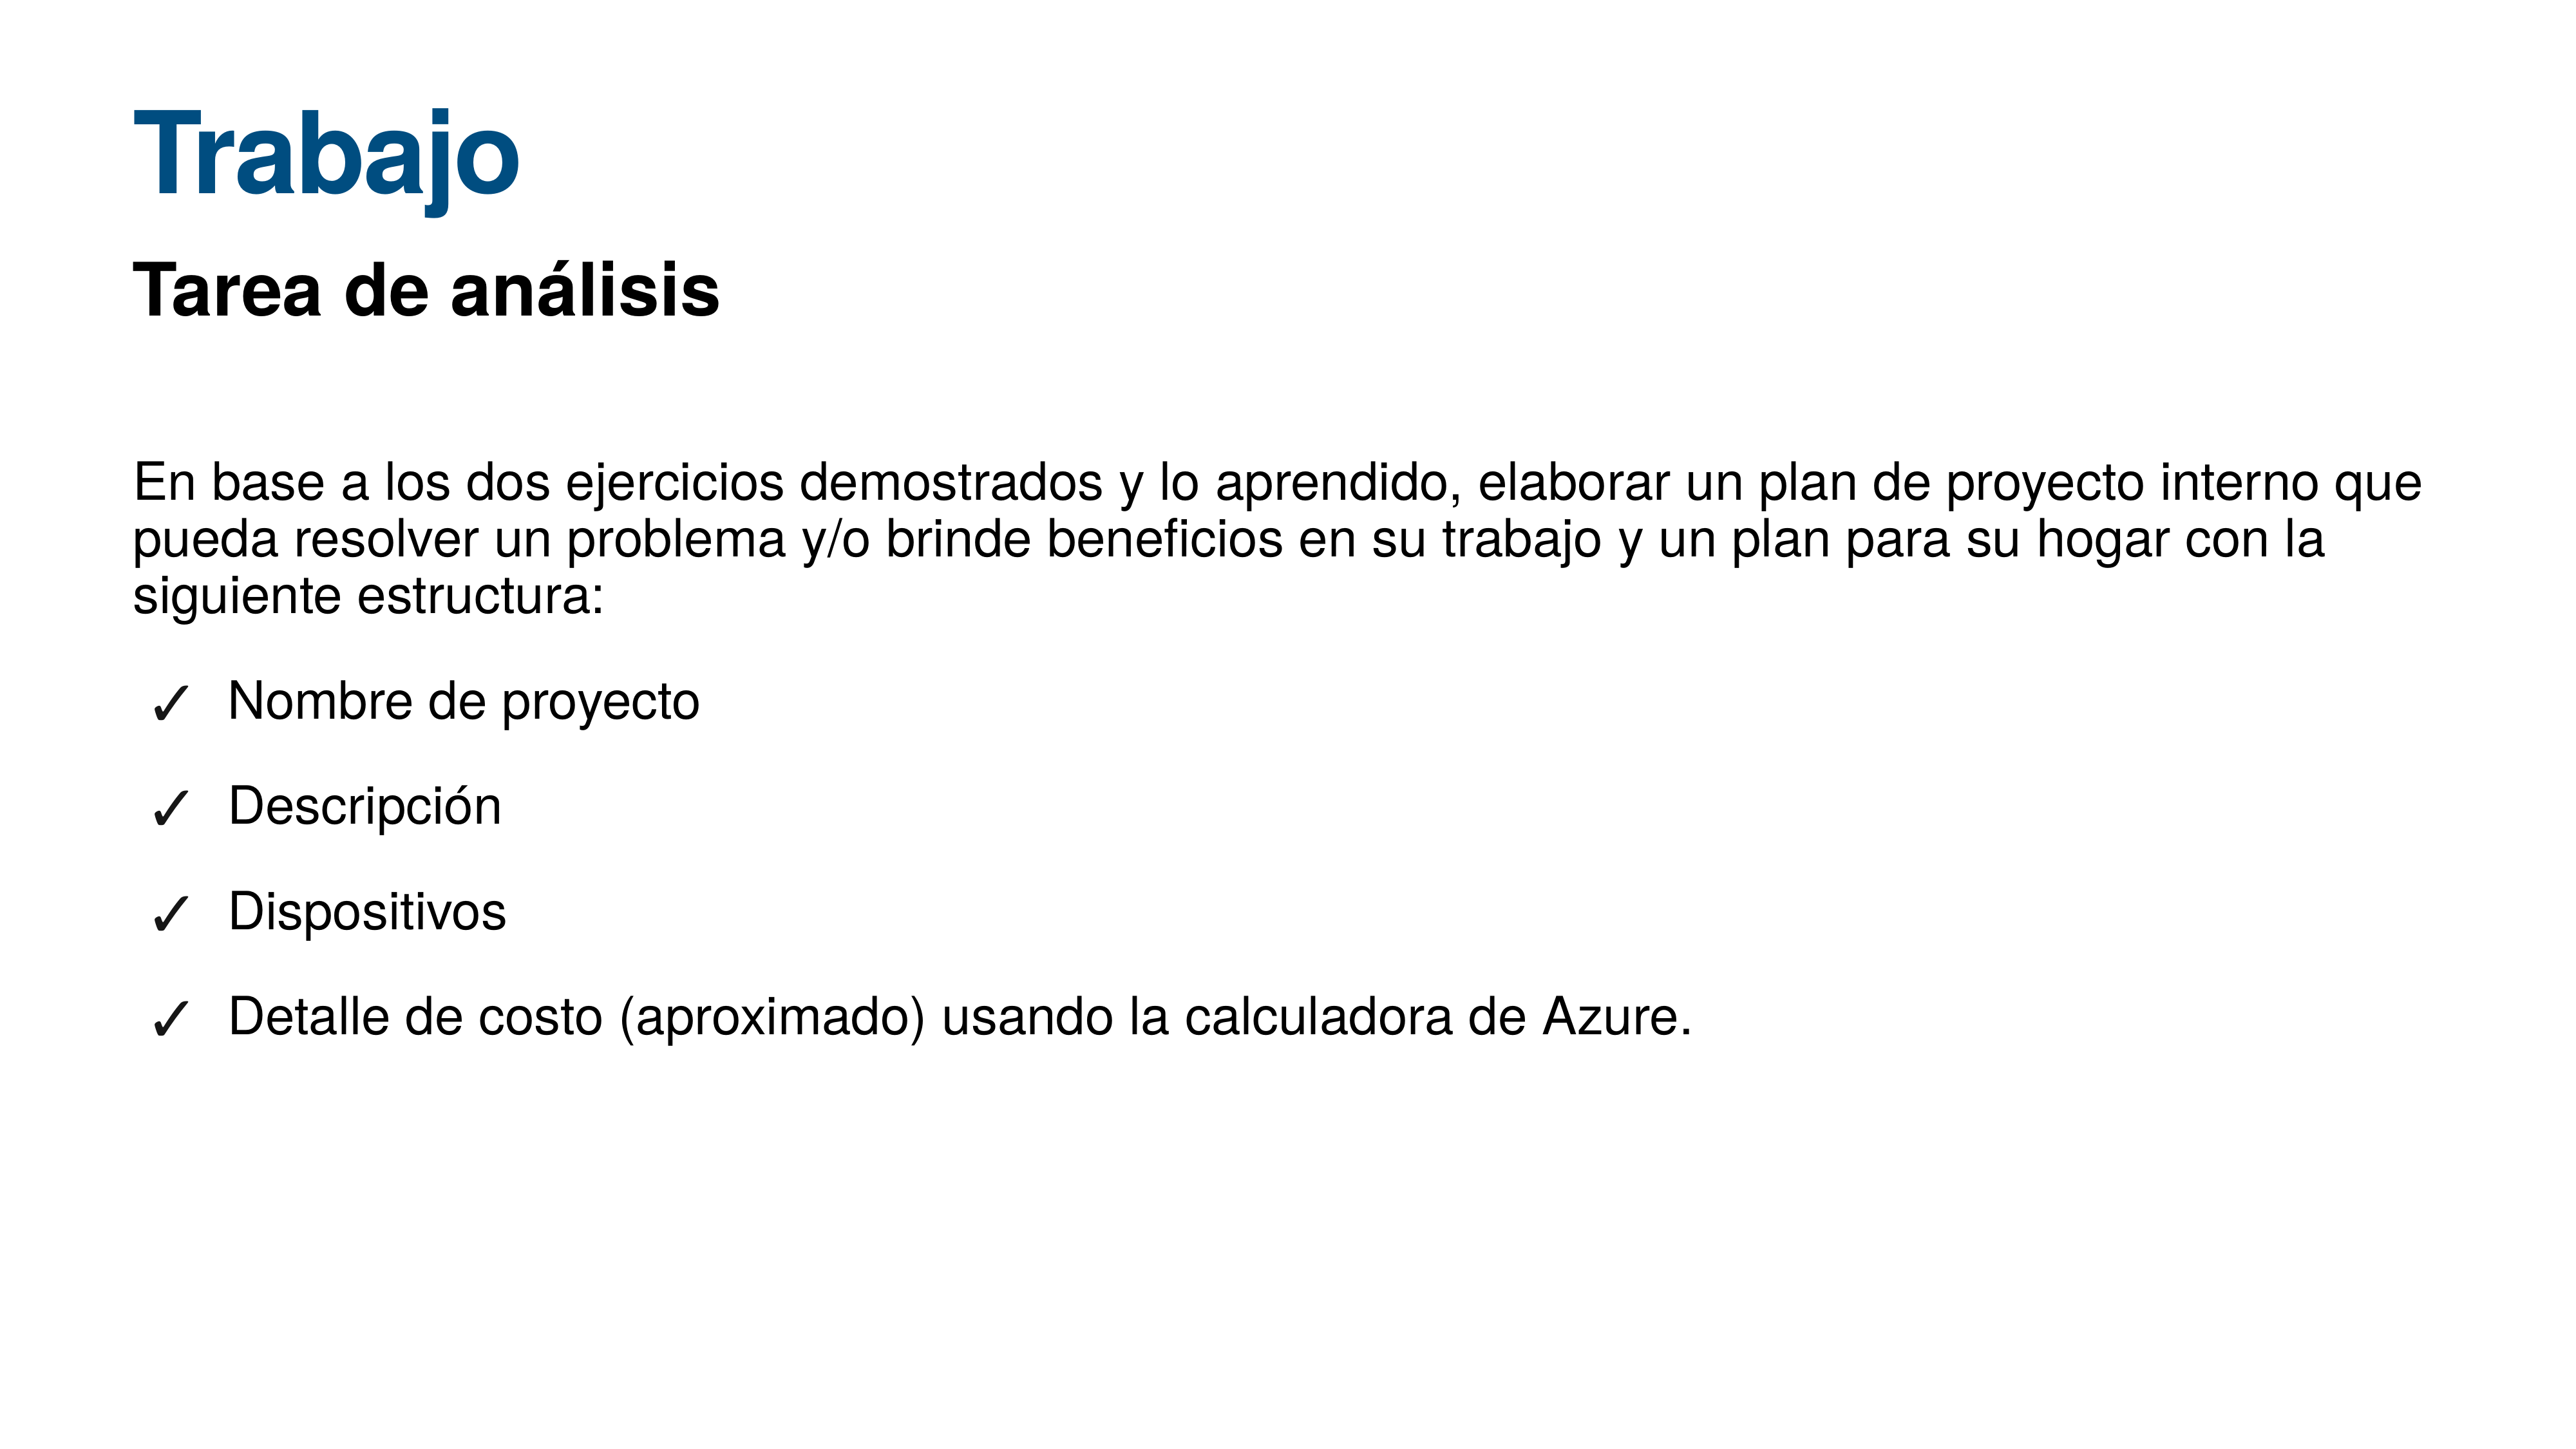

# Trabajo
Tarea de análisis
En base a los dos ejercicios demostrados y lo aprendido, elaborar un plan de proyecto interno que pueda resolver un problema y/o brinde beneficios en su trabajo y un plan para su hogar con la siguiente estructura:
Nombre de proyecto
Descripción
Dispositivos
Detalle de costo (aproximado) usando la calculadora de Azure.